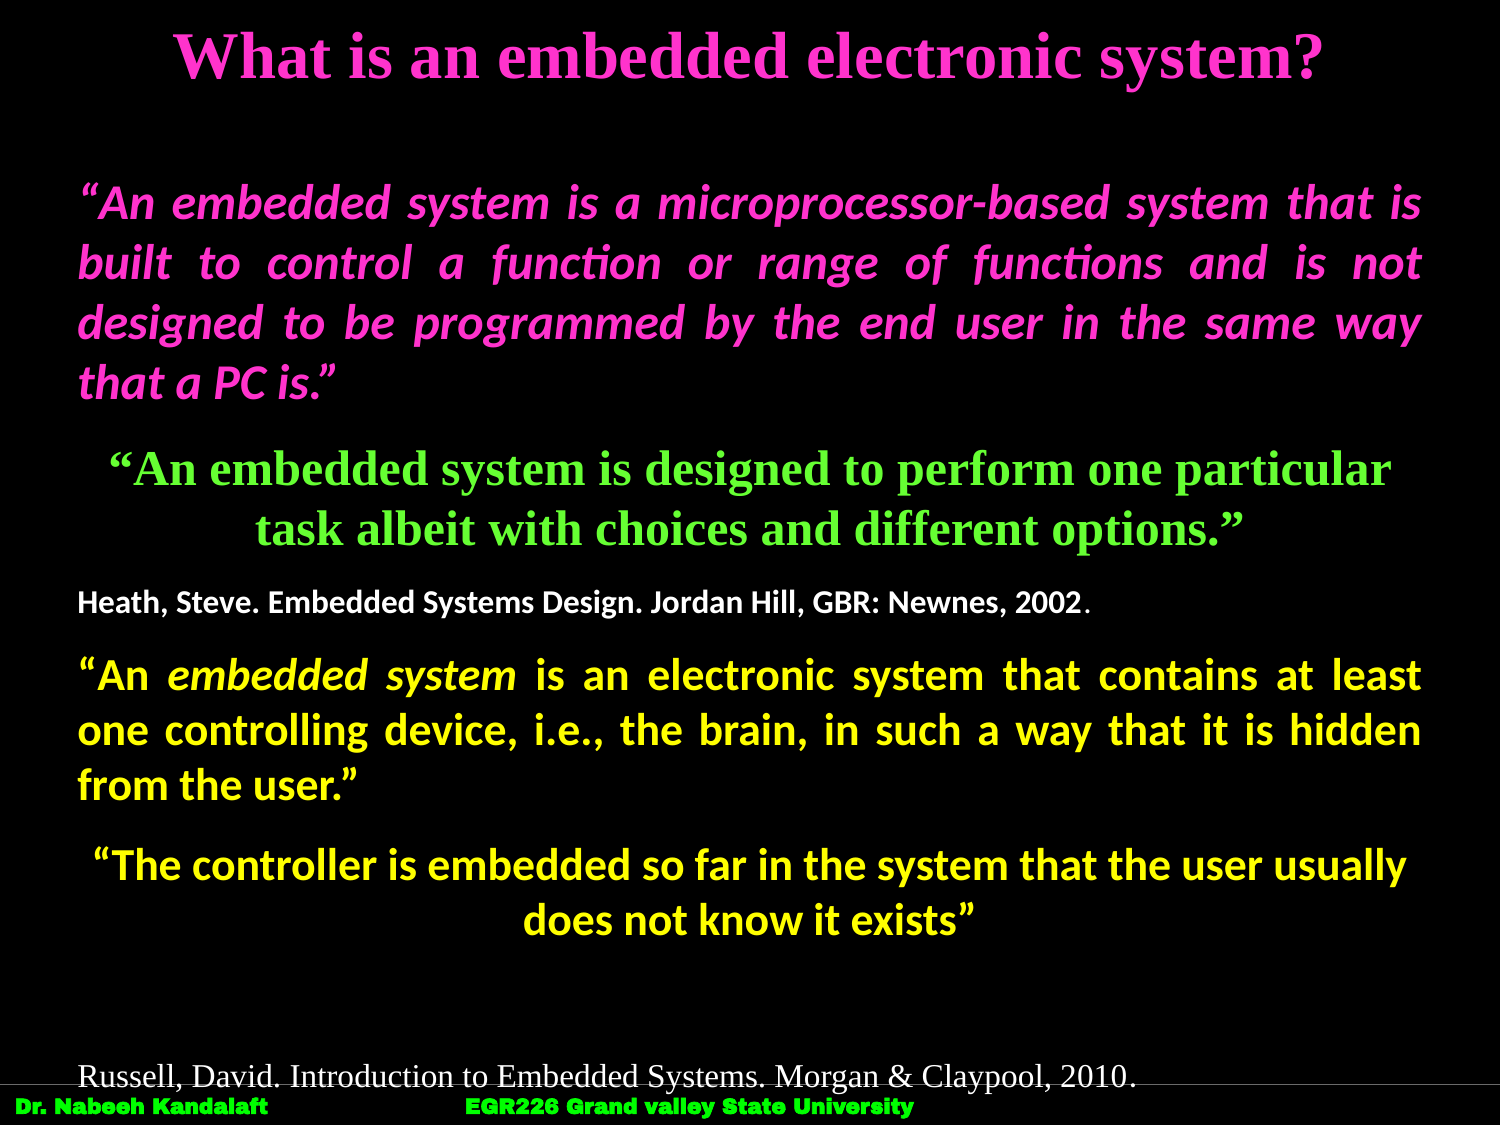

# What is an embedded electronic system?
“An embedded system is a microprocessor-based system that is built to control a function or range of functions and is not designed to be programmed by the end user in the same way that a PC is.”
“An embedded system is designed to perform one particular task albeit with choices and different options.”
Heath, Steve. Embedded Systems Design. Jordan Hill, GBR: Newnes, 2002.
“An embedded system is an electronic system that contains at least one controlling device, i.e., the brain, in such a way that it is hidden from the user.”
“The controller is embedded so far in the system that the user usually does not know it exists”

Russell, David. Introduction to Embedded Systems. Morgan & Claypool, 2010.
Dr. Nabeeh Kandalaft		EGR226 Grand valley State University